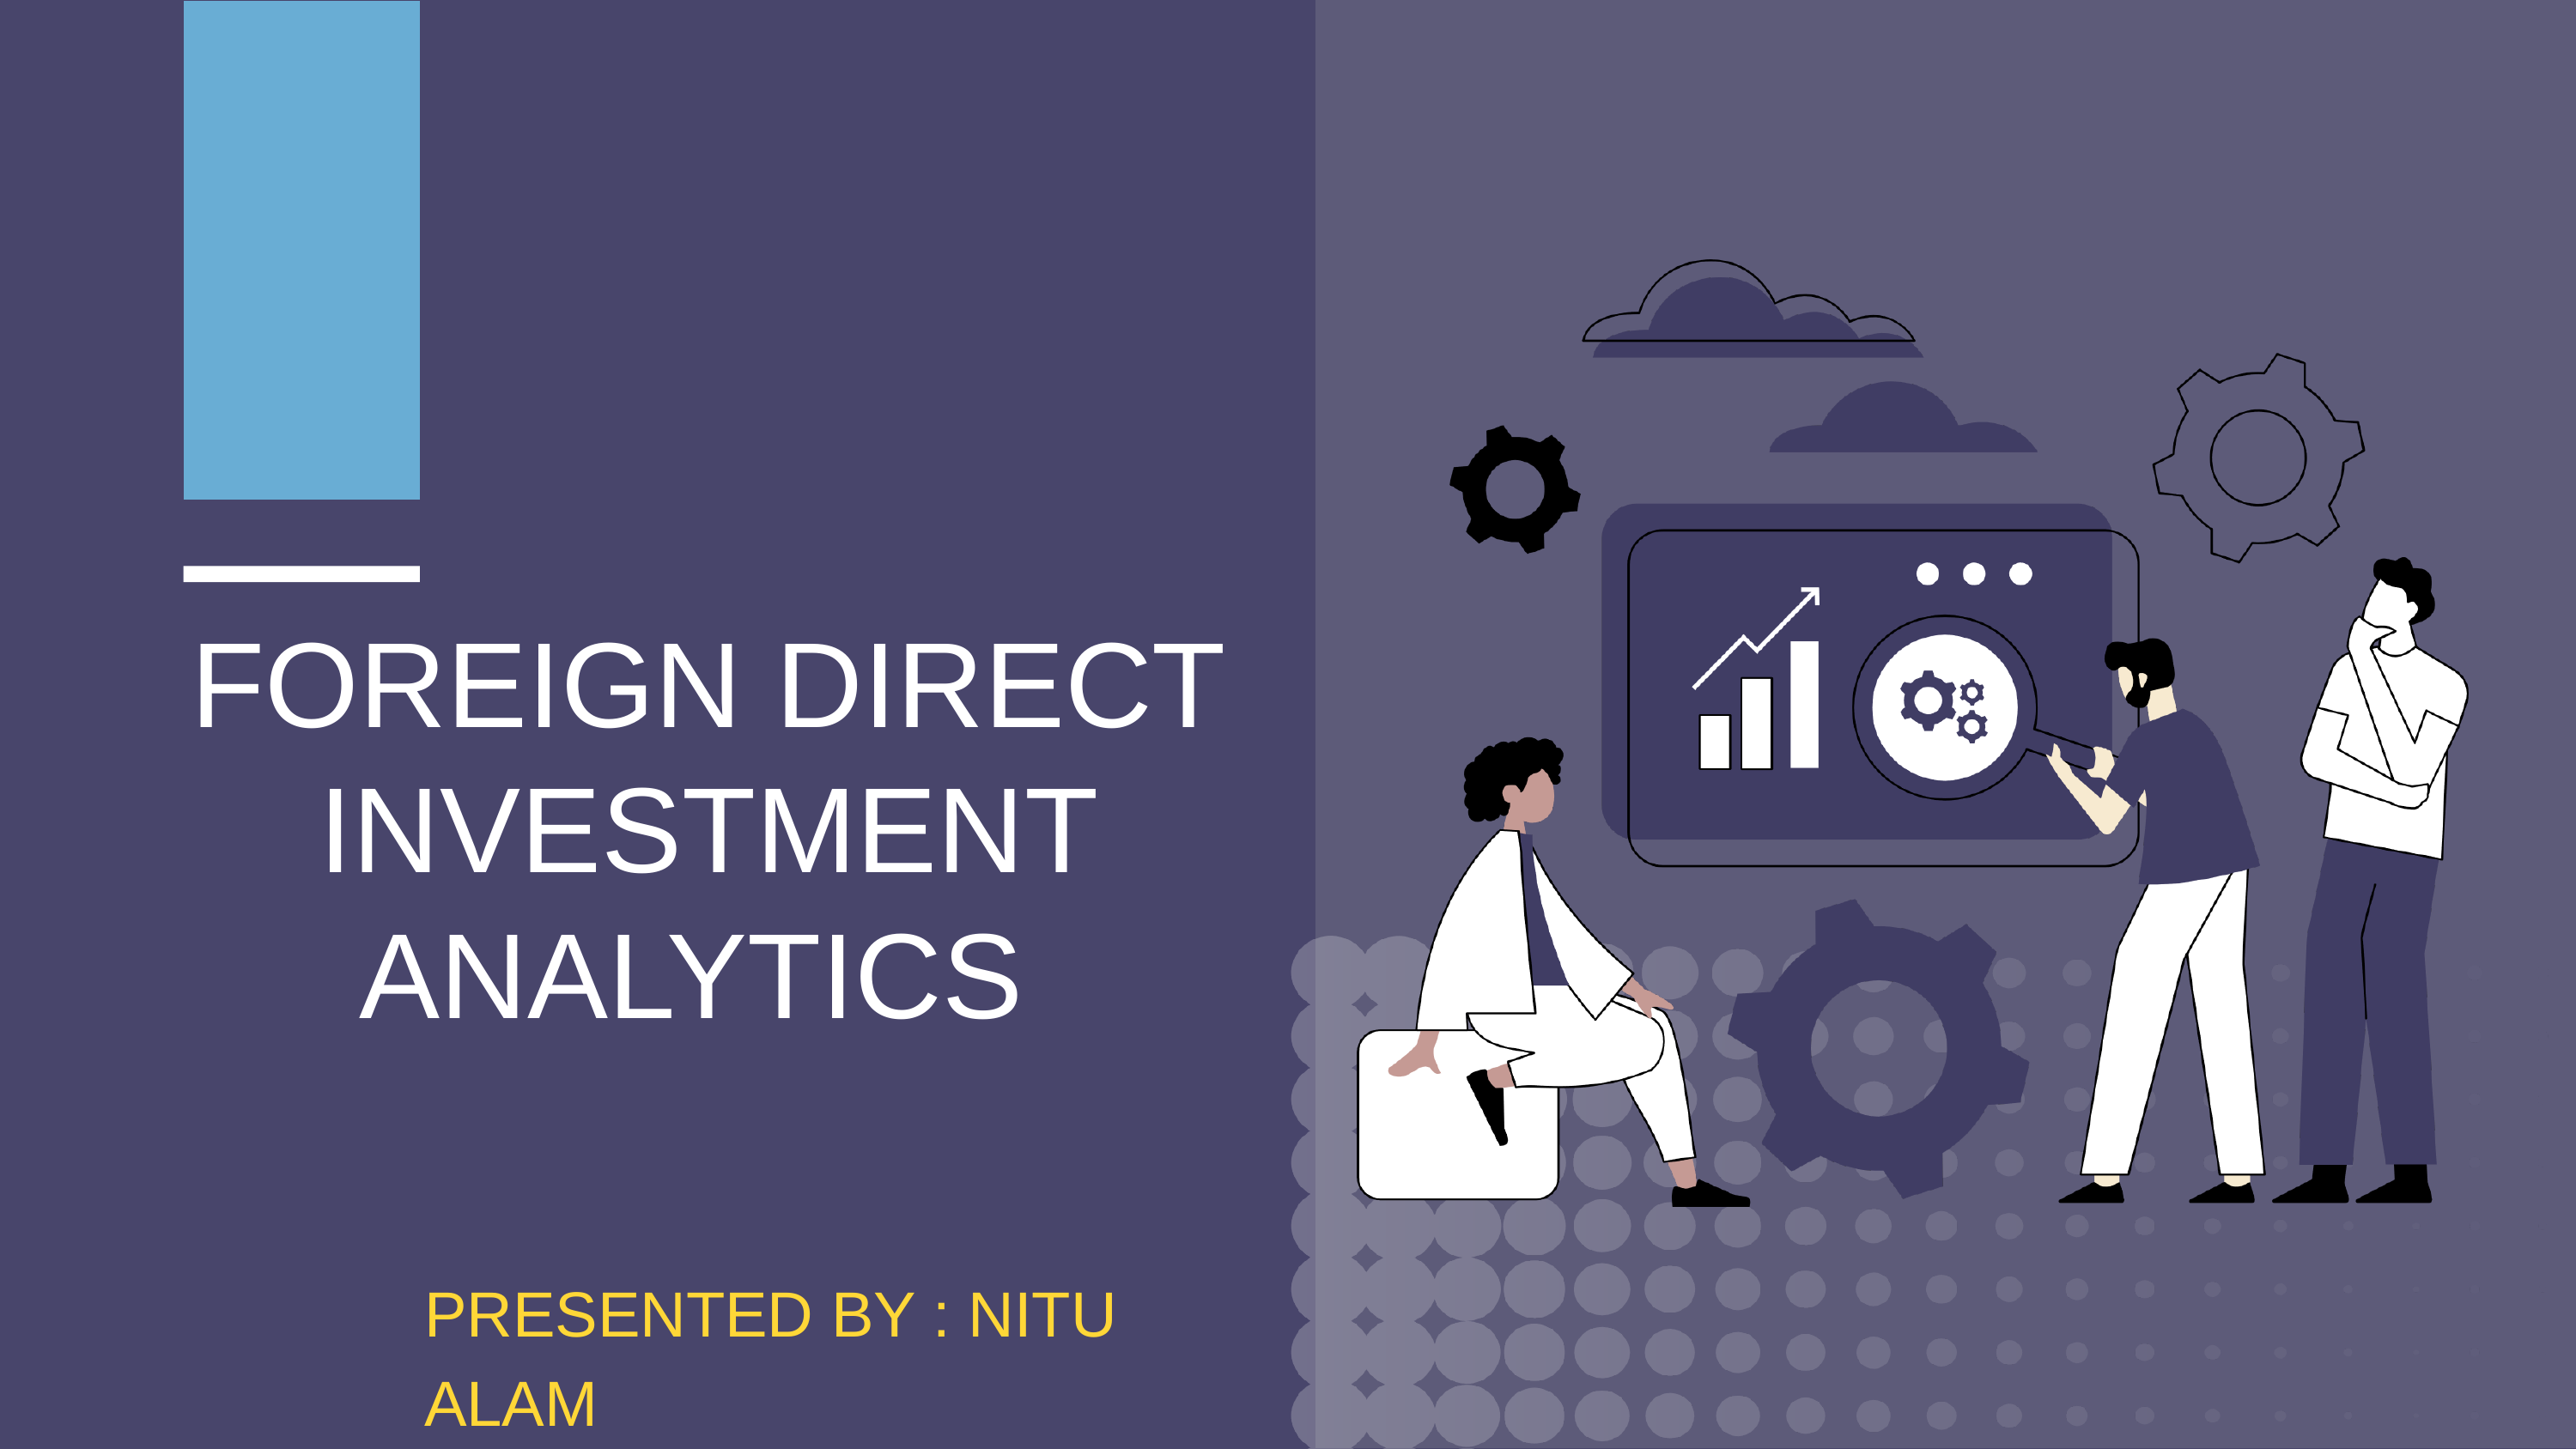

FOREIGN DIRECT INVESTMENT ANALYTICS

PRESENTED BY : NITU ALAM